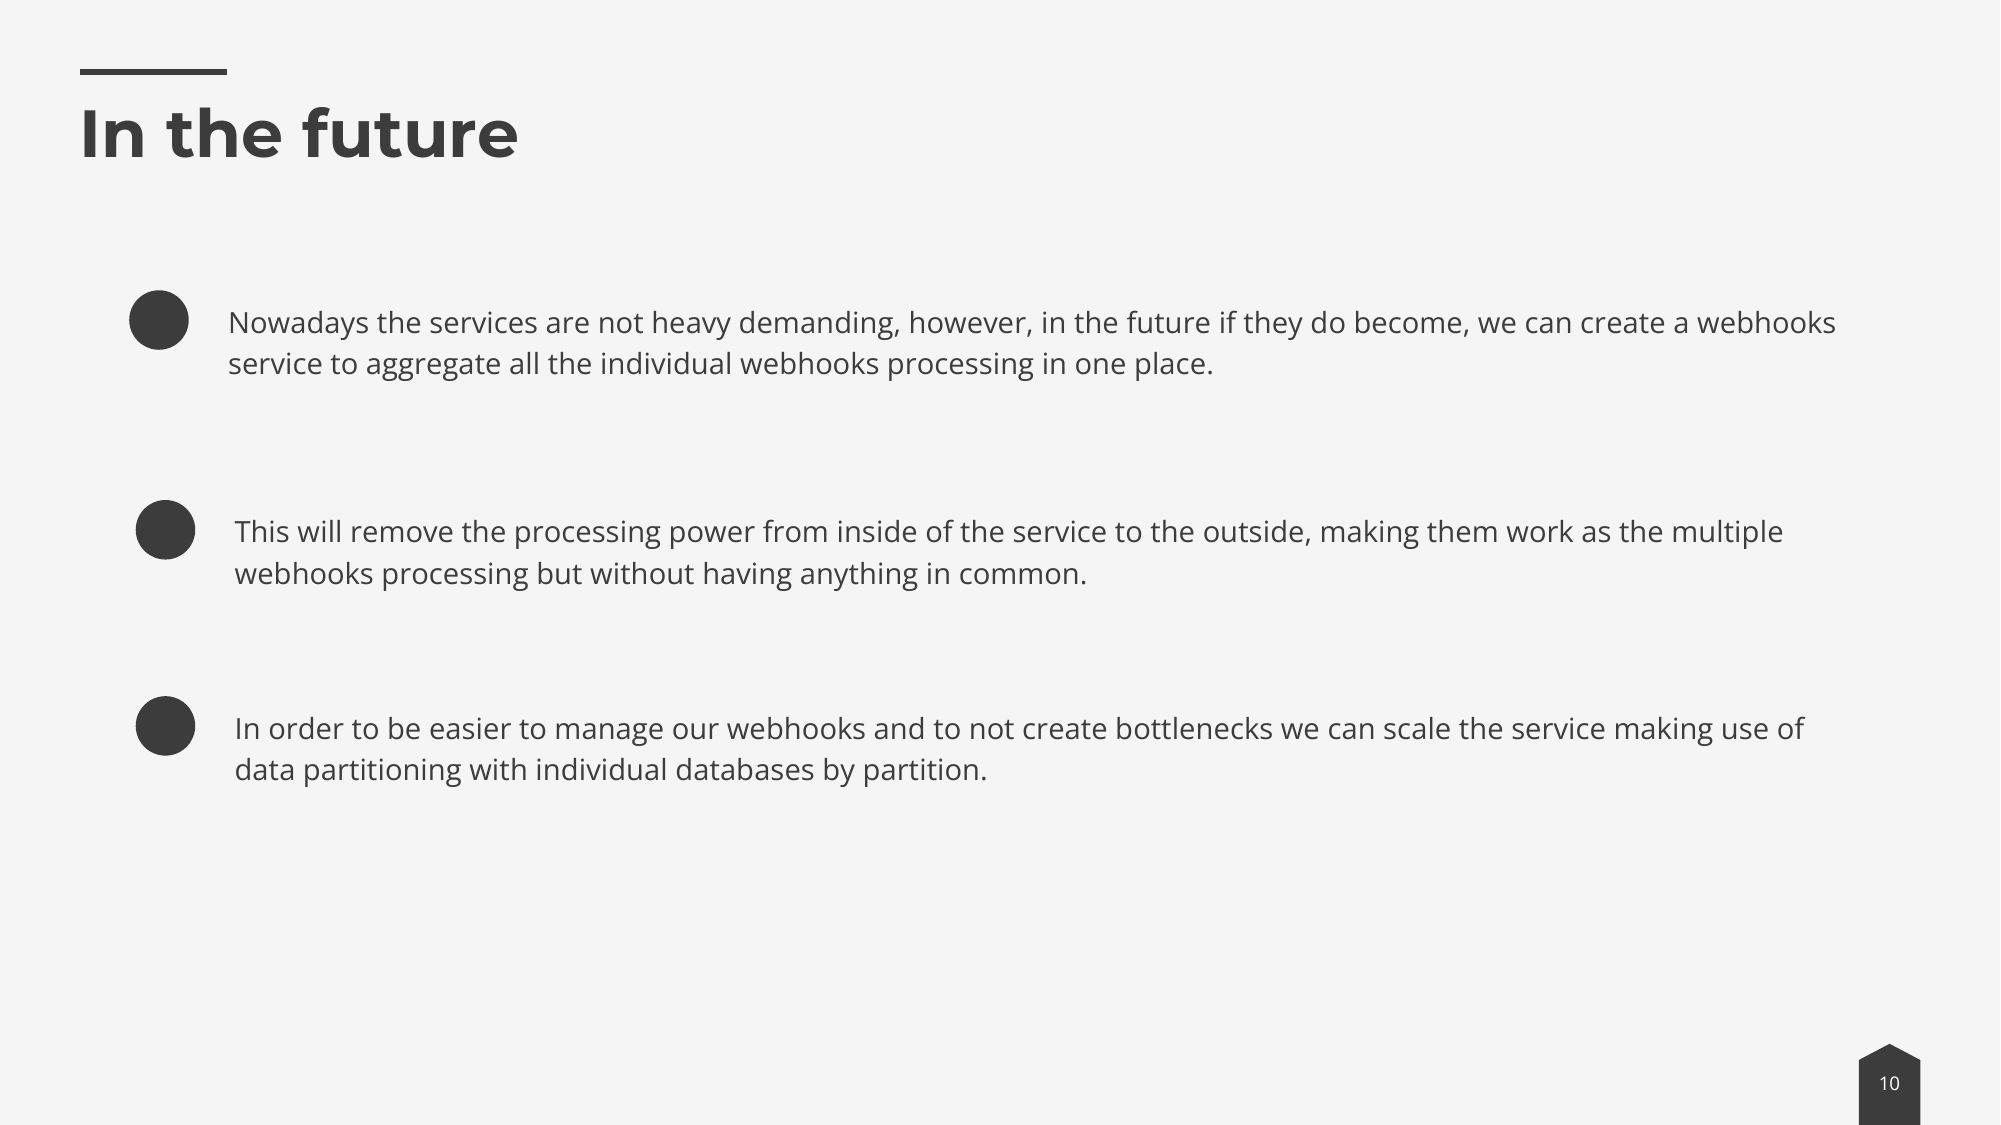

# In the future
Nowadays the services are not heavy demanding, however, in the future if they do become, we can create a webhooks service to aggregate all the individual webhooks processing in one place.

This will remove the processing power from inside of the service to the outside, making them work as the multiple webhooks processing but without having anything in common.

In order to be easier to manage our webhooks and to not create bottlenecks we can scale the service making use of data partitioning with individual databases by partition.

10